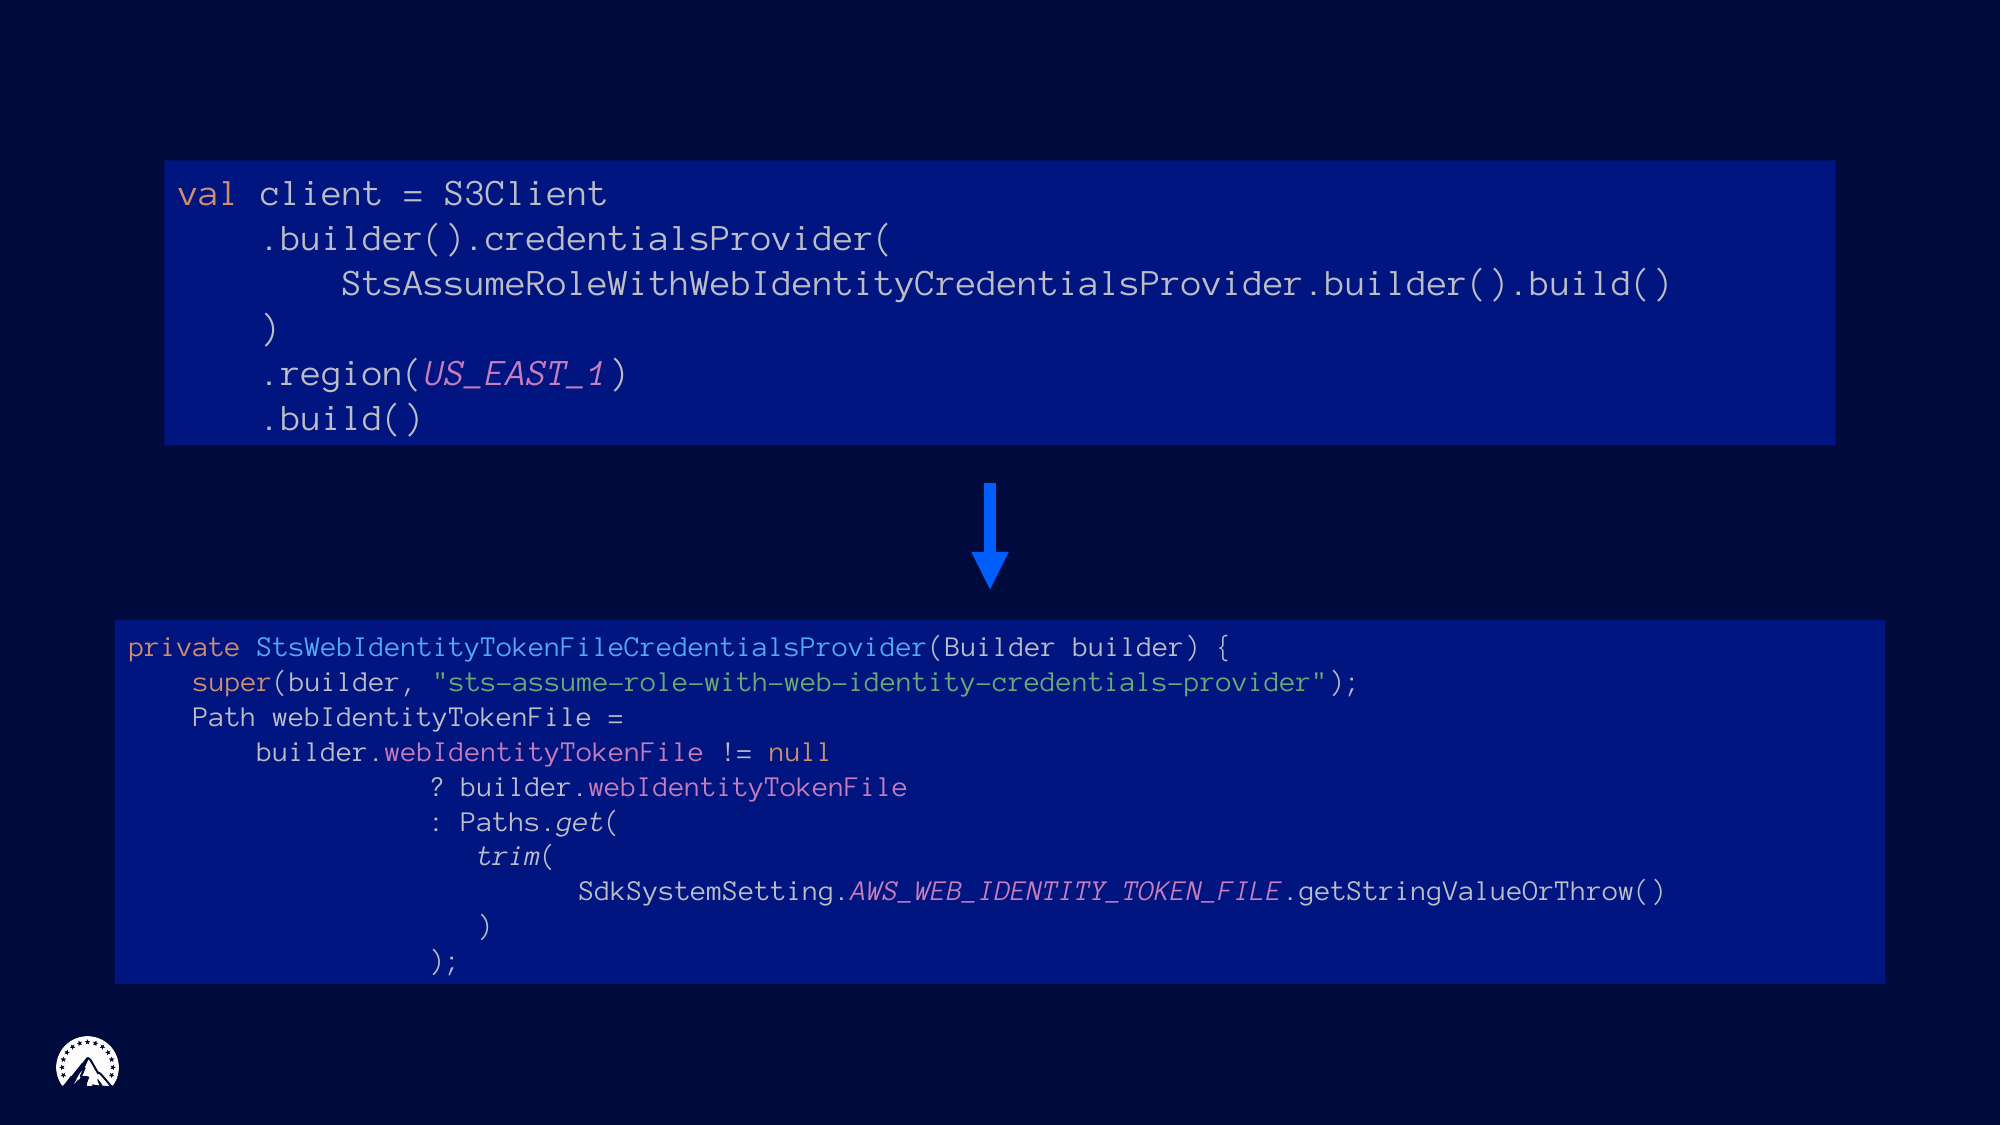

val client = S3Client
    .builder().credentialsProvider(
        StsAssumeRoleWithWebIdentityCredentialsProvider.builder().build()
    )
    .region(US_EAST_1)
    .build()
private StsWebIdentityTokenFileCredentialsProvider(Builder builder) {
    super(builder, "sts-assume-role-with-web-identity-credentials-provider");
    Path webIdentityTokenFile =
        builder.webIdentityTokenFile != null
		? builder.webIdentityTokenFile
		: Paths.get(
		   trim(
			SdkSystemSetting.AWS_WEB_IDENTITY_TOKEN_FILE.getStringValueOrThrow()
		   )
		);